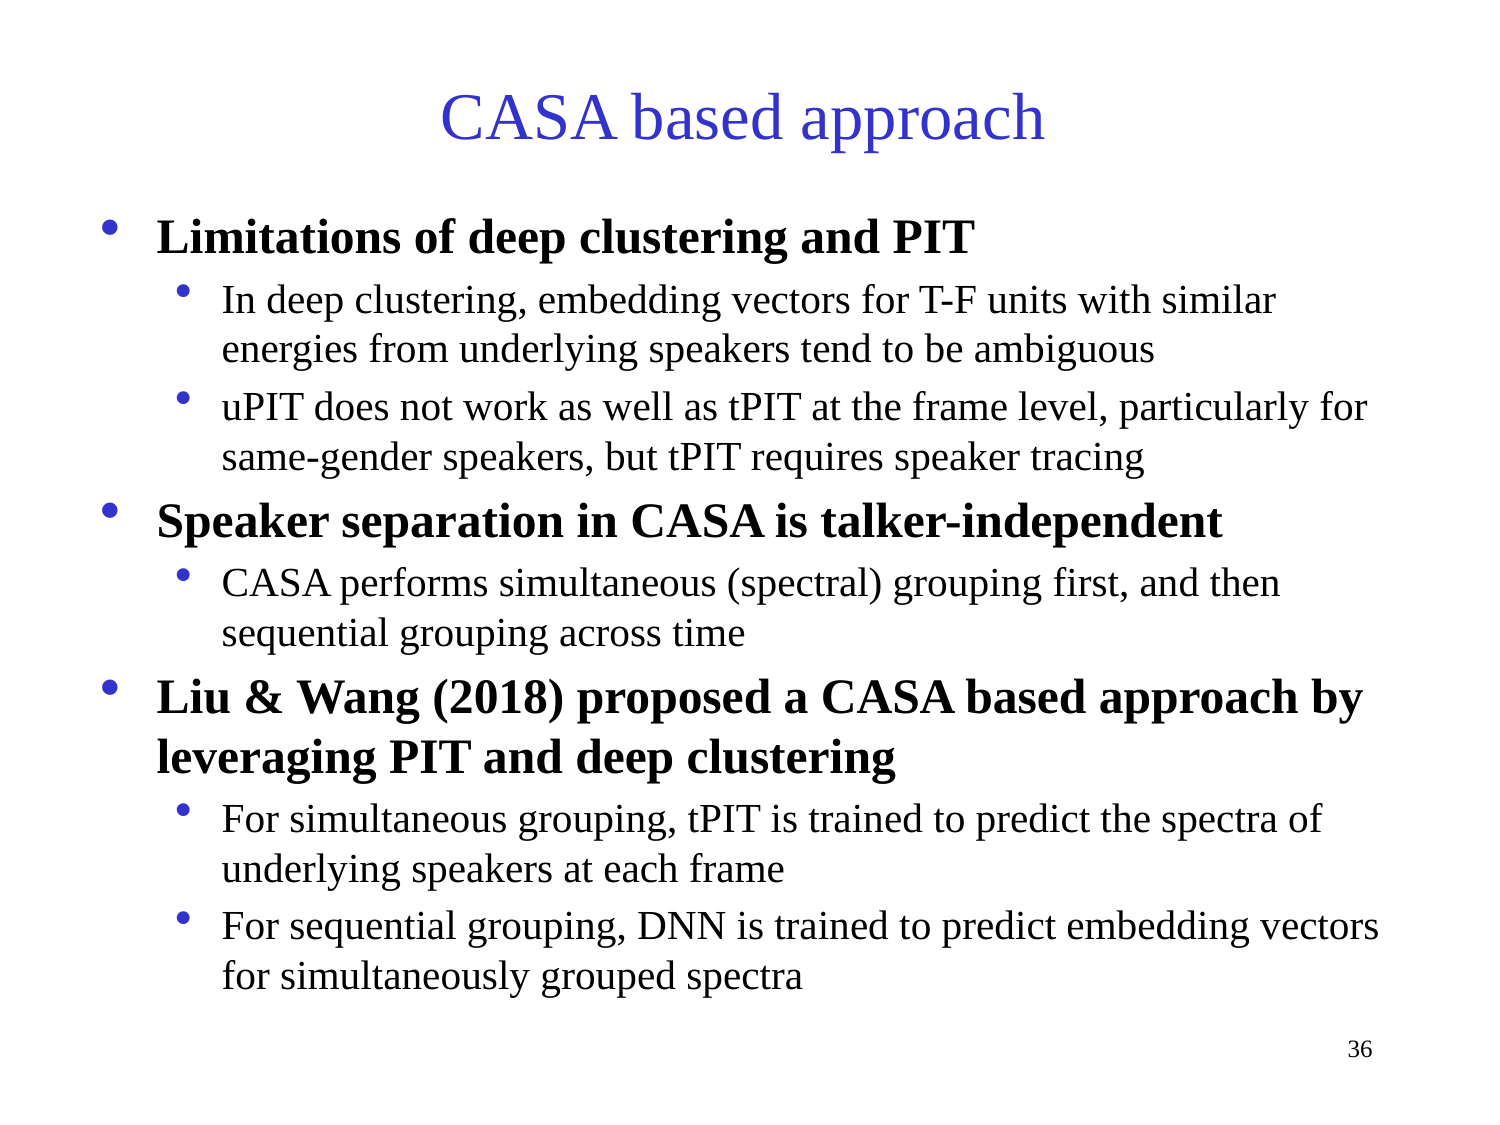

# CASA based approach
Limitations of deep clustering and PIT
In deep clustering, embedding vectors for T-F units with similar energies from underlying speakers tend to be ambiguous
uPIT does not work as well as tPIT at the frame level, particularly for same-gender speakers, but tPIT requires speaker tracing
Speaker separation in CASA is talker-independent
CASA performs simultaneous (spectral) grouping first, and then sequential grouping across time
Liu & Wang (2018) proposed a CASA based approach by leveraging PIT and deep clustering
For simultaneous grouping, tPIT is trained to predict the spectra of underlying speakers at each frame
For sequential grouping, DNN is trained to predict embedding vectors for simultaneously grouped spectra

36